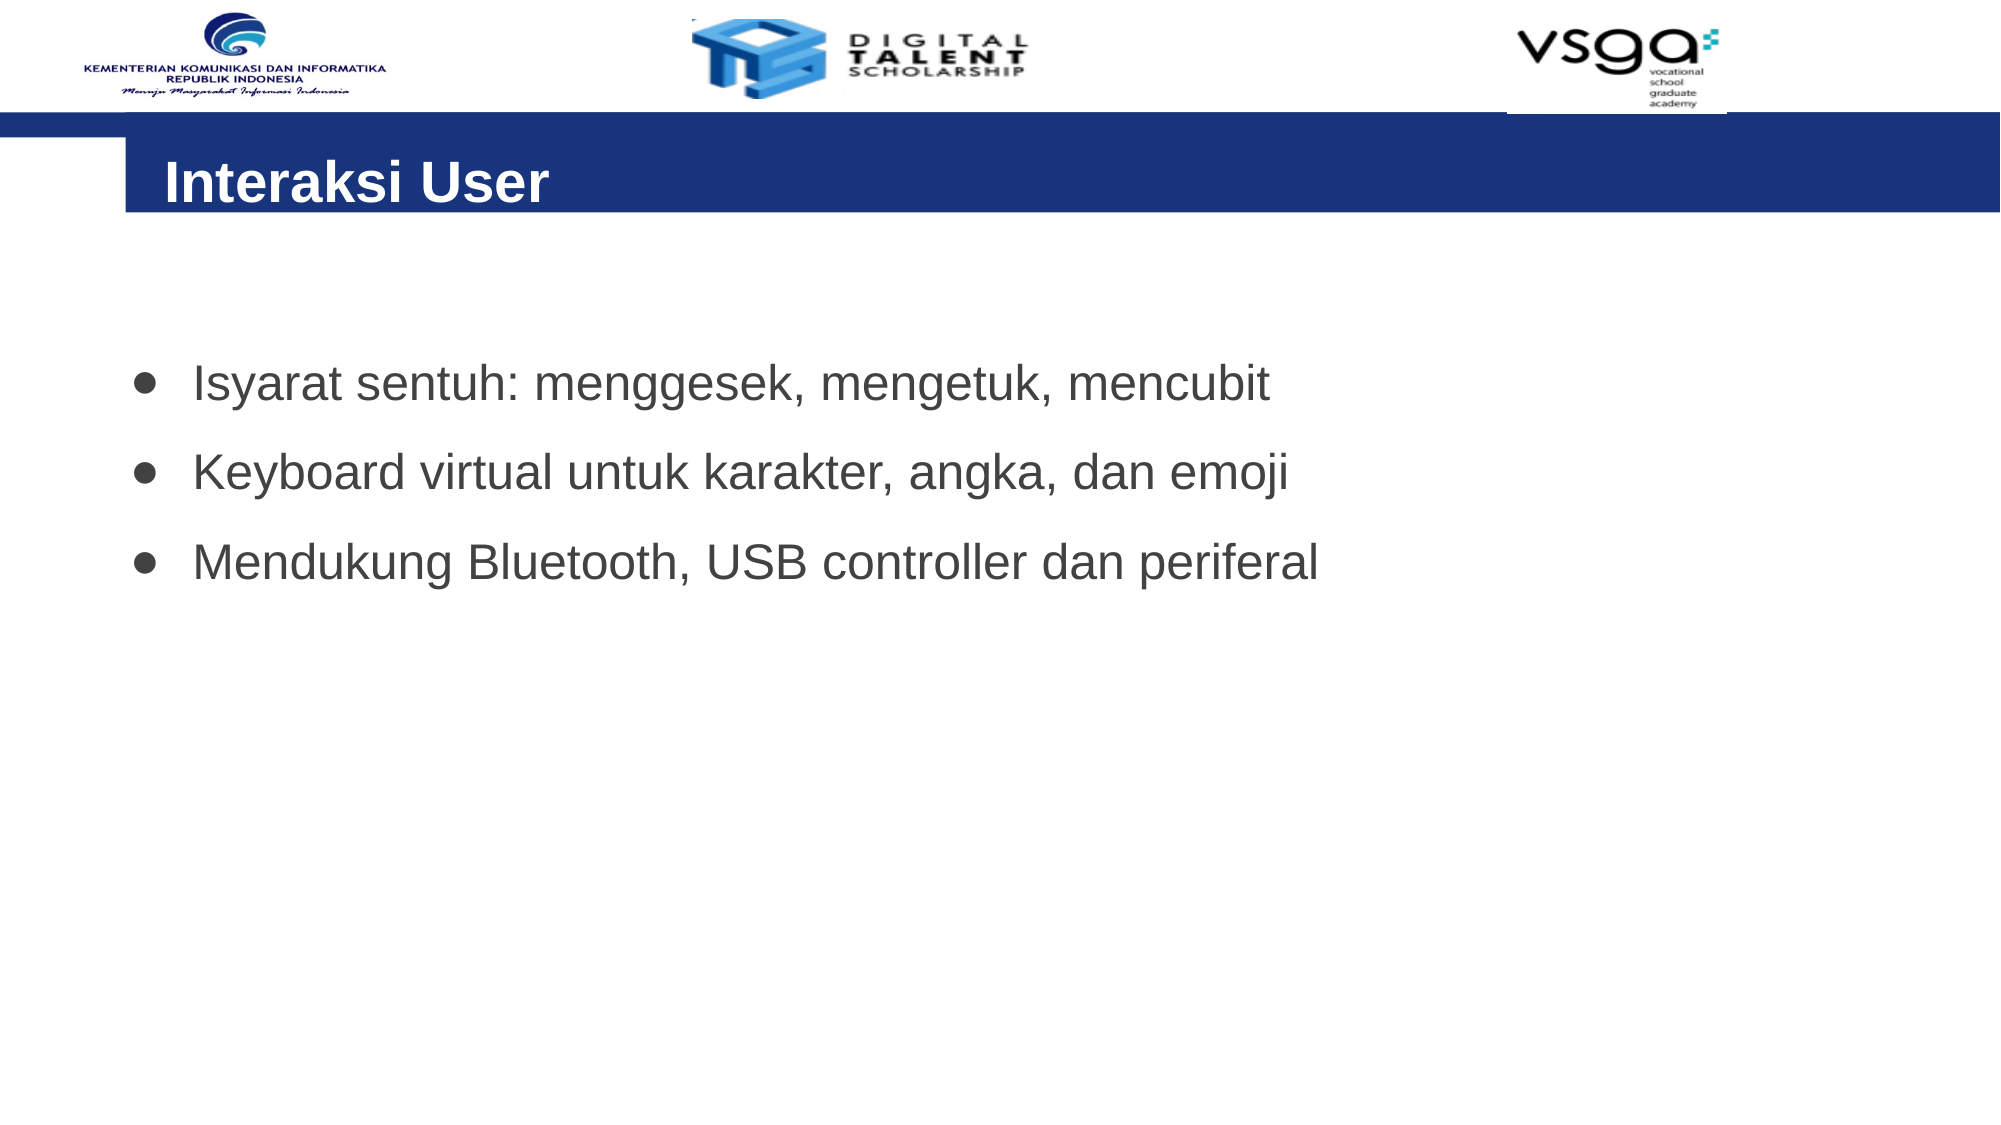

Interaksi User
Isyarat sentuh: menggesek, mengetuk, mencubit
Keyboard virtual untuk karakter, angka, dan emoji
Mendukung Bluetooth, USB controller dan periferal